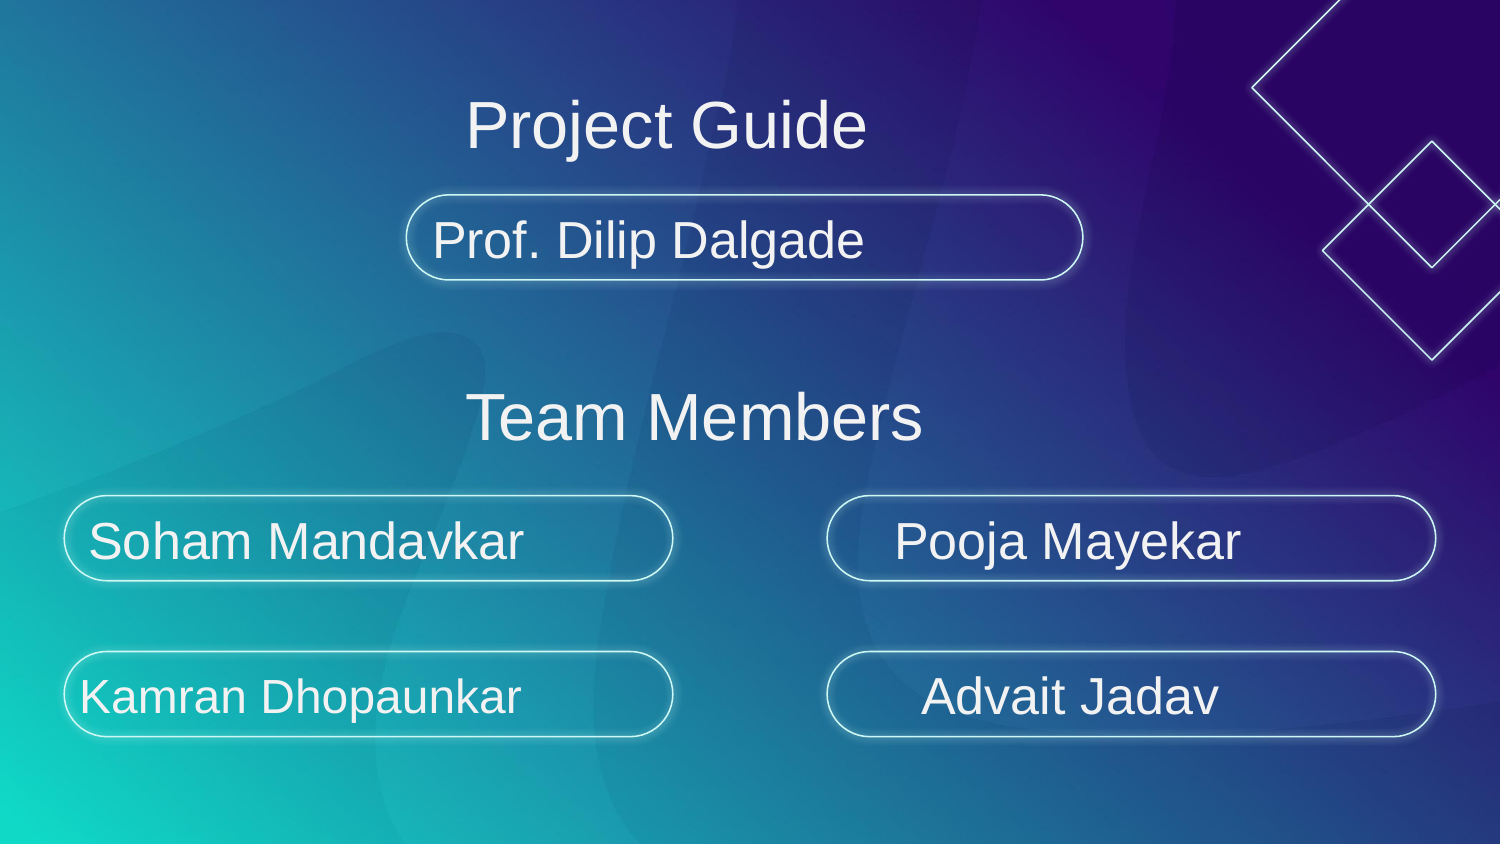

Project Guide

Prof. Dilip Dalgade
Team Members

Soham Mandavkar
Pooja Mayekar

Kamran Dhopaunkar
Advait Jadav